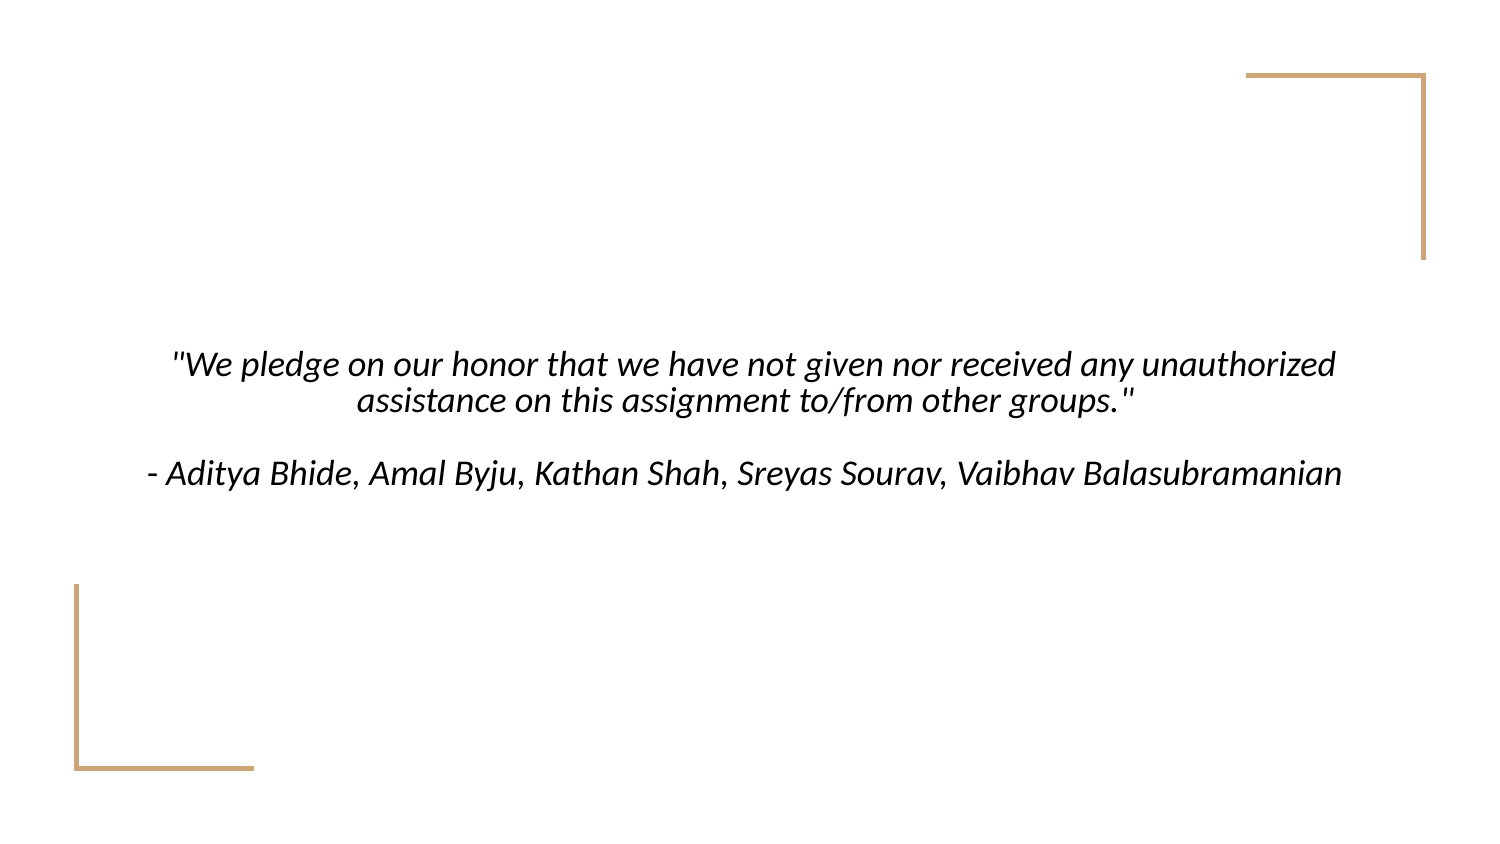

# "We pledge on our honor that we have not given nor received any unauthorized assistance on this assignment to/from other groups." - Aditya Bhide, Amal Byju, Kathan Shah, Sreyas Sourav, Vaibhav Balasubramanian